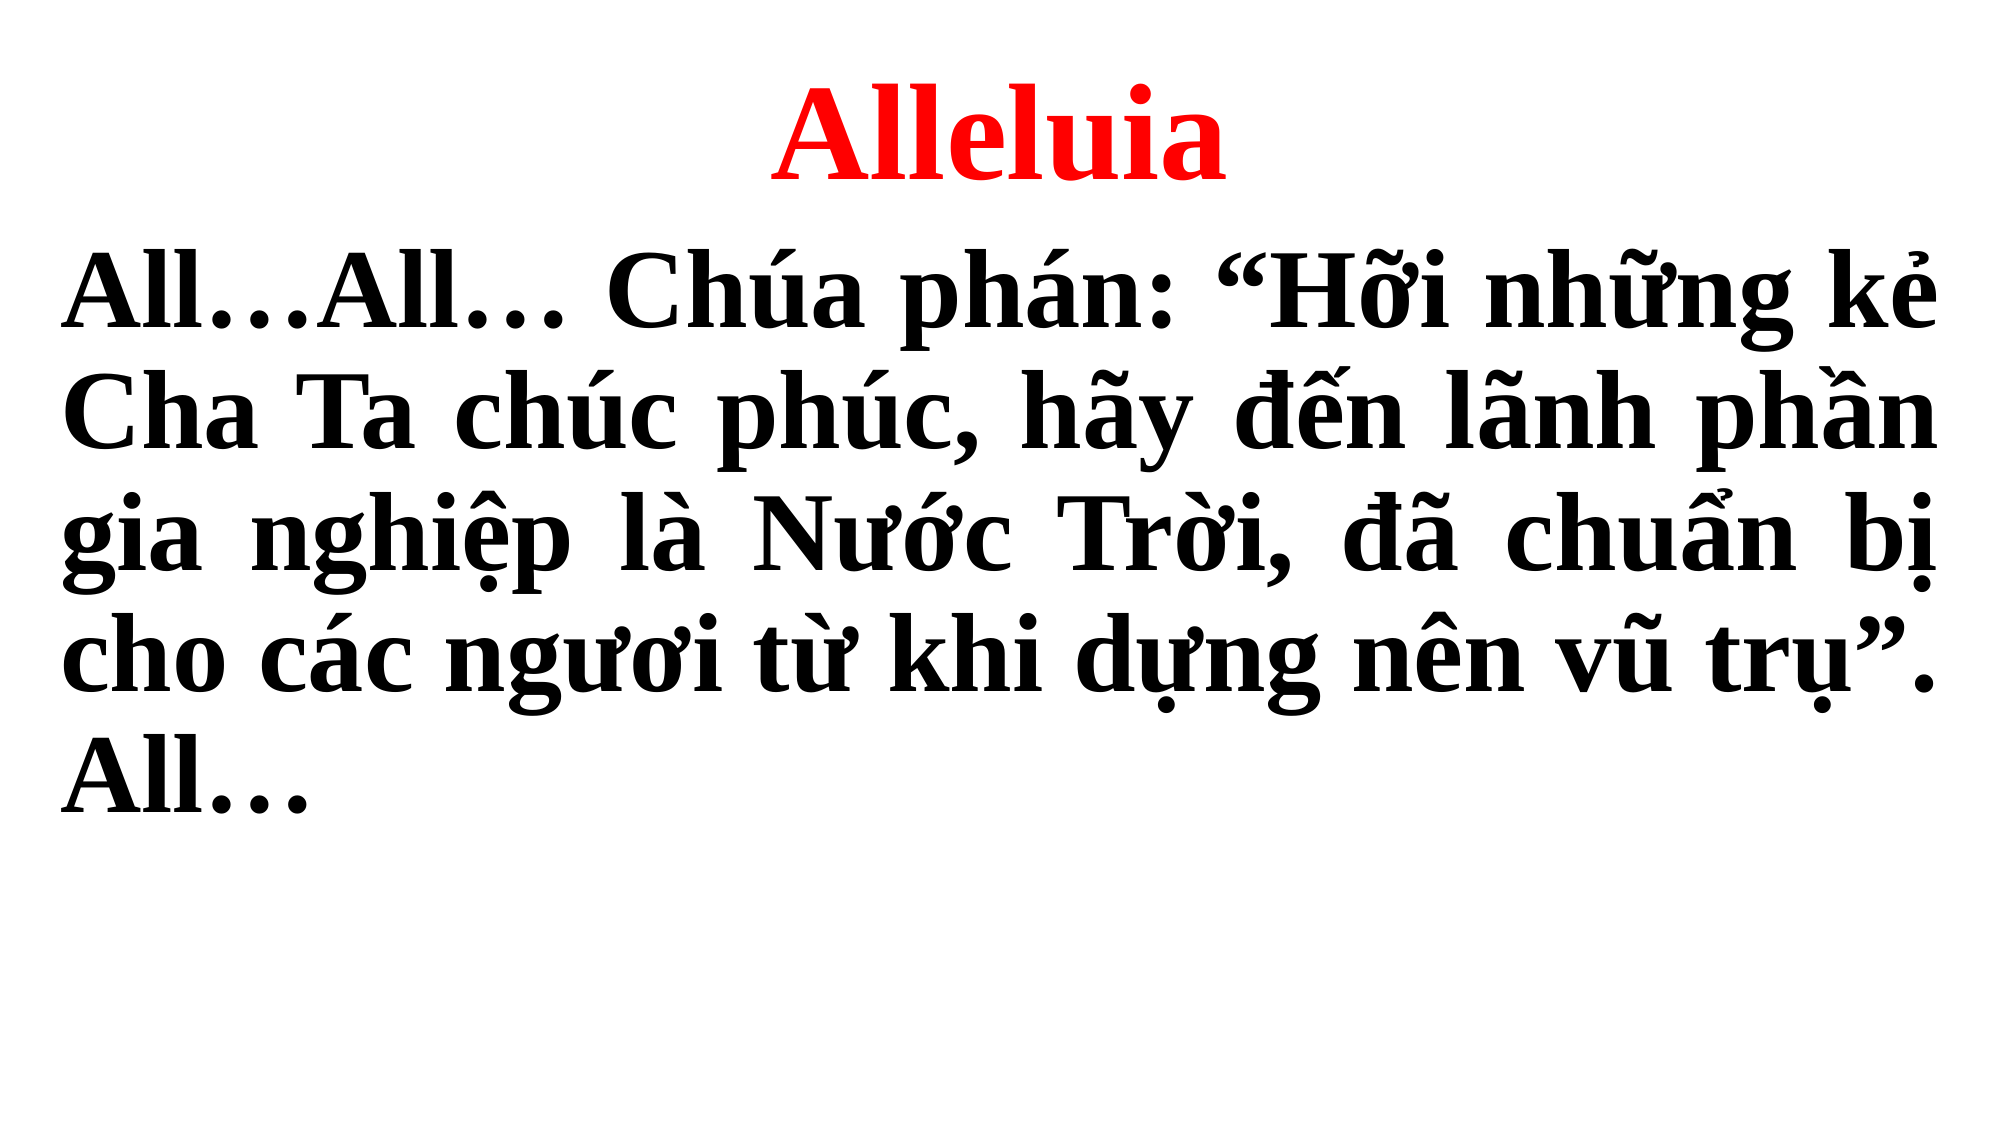

Alleluia
All…All… Chúa phán: “Hỡi những kẻ Cha Ta chúc phúc, hãy đến lãnh phần gia nghiệp là Nước Trời, đã chuẩn bị cho các ngươi từ khi dựng nên vũ trụ”. All…